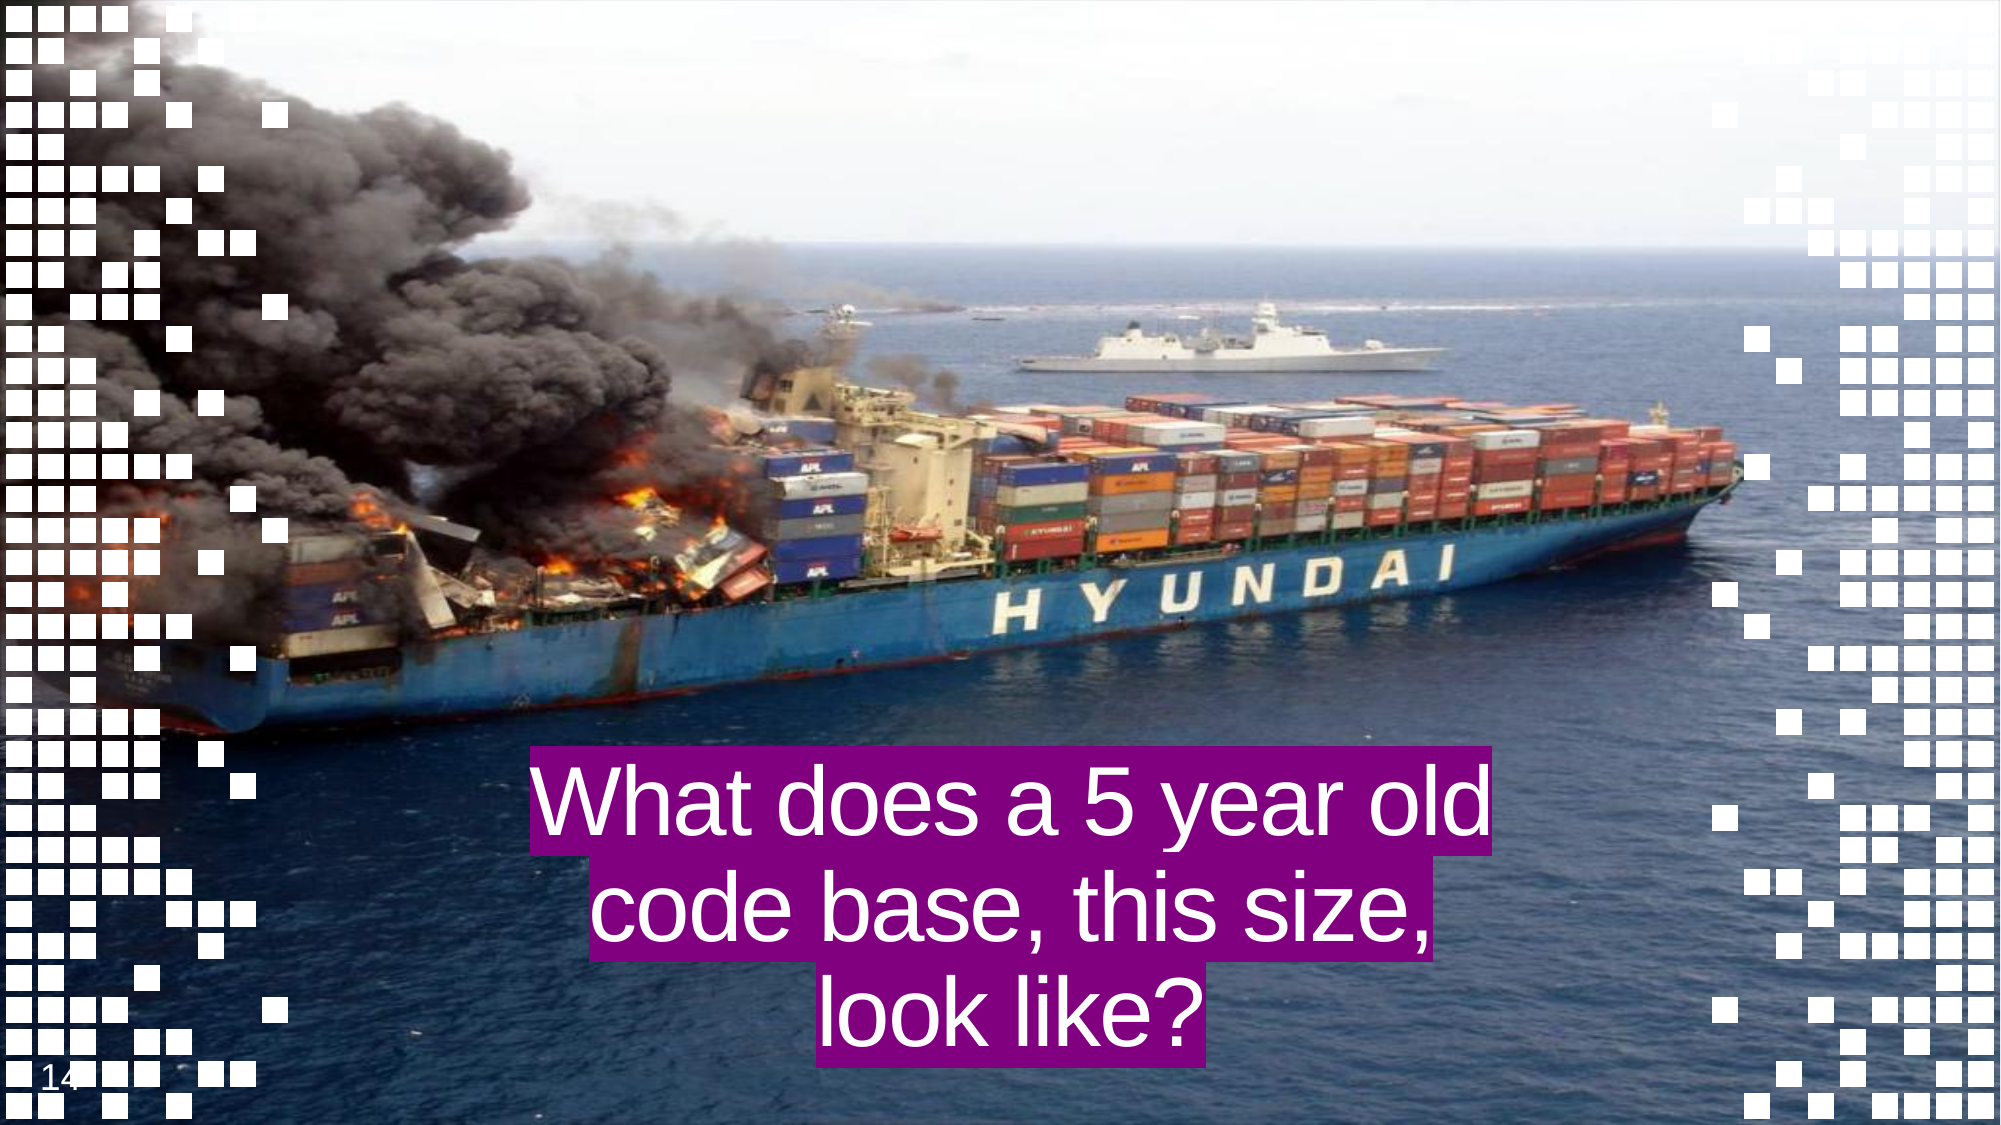

What does a 5 year old code base, this size, look like?
14